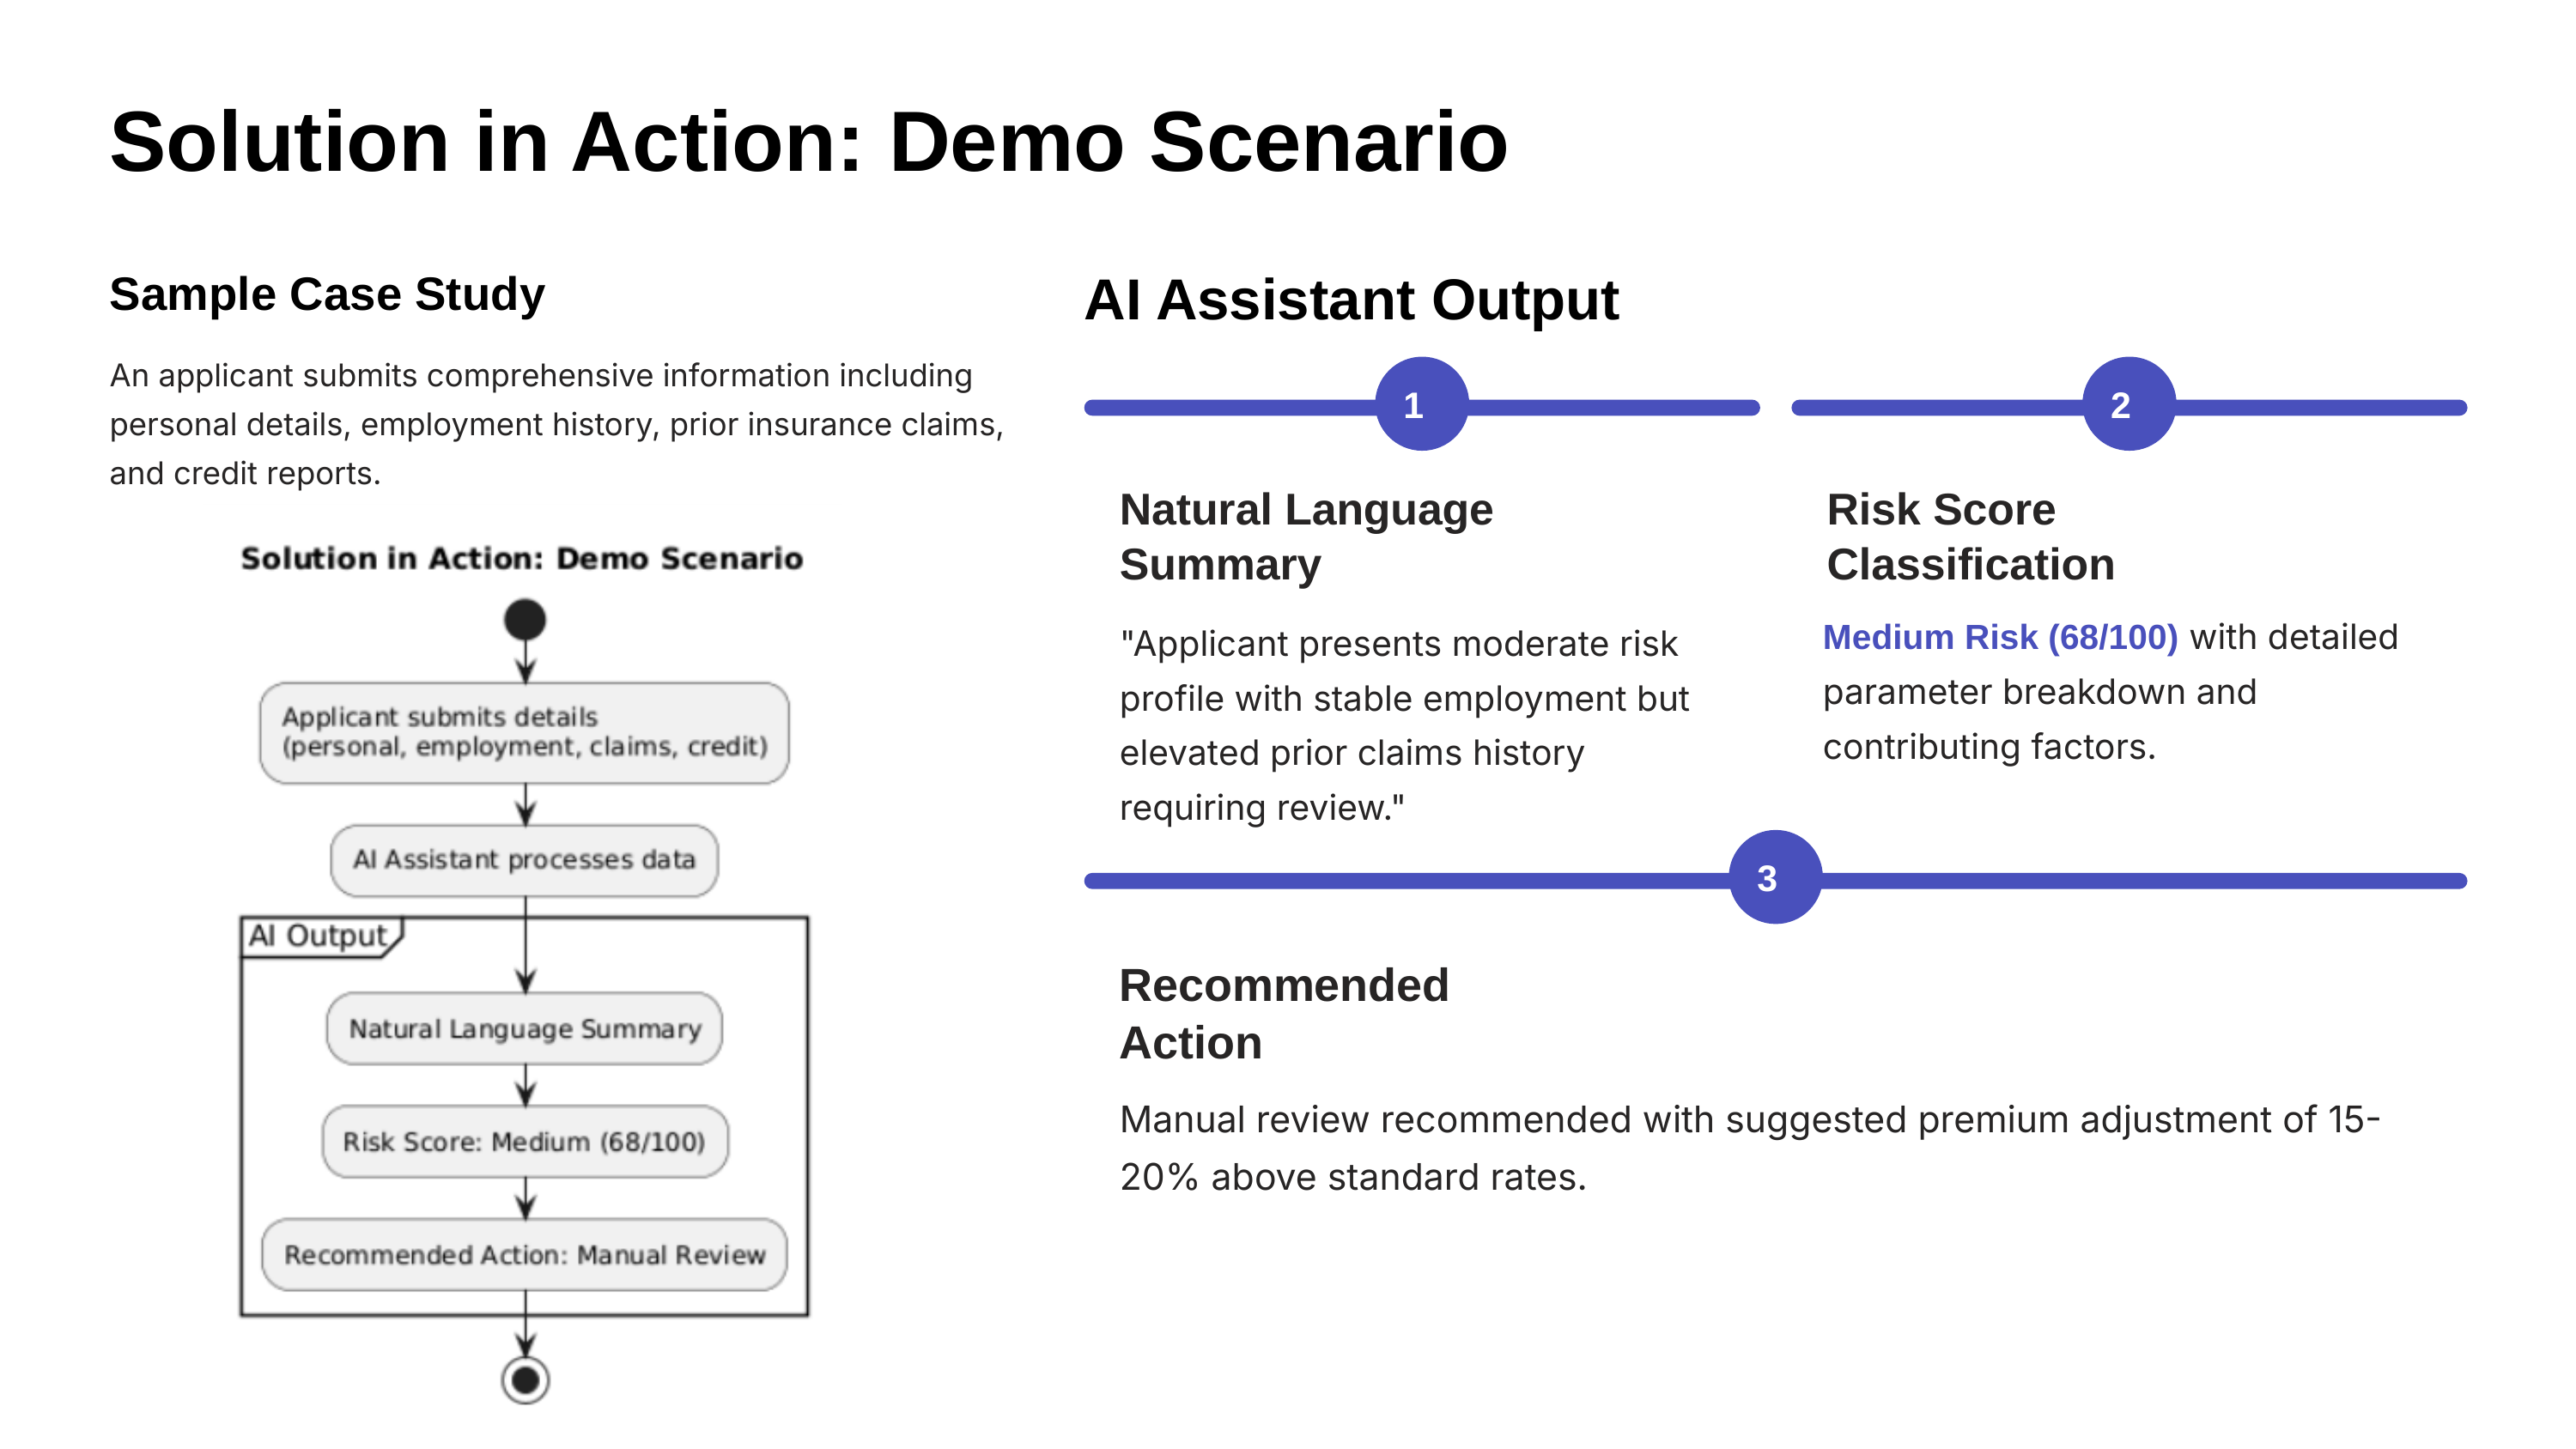

Solution in Action: Demo Scenario
AI Assistant Output
Sample Case Study
An applicant submits comprehensive information including personal details, employment history, prior insurance claims, and credit reports.

1
2

Natural Language Summary
Risk Score Classification

Medium Risk (68/100) with detailed parameter breakdown and contributing factors.
"Applicant presents moderate risk profile with stable employment but elevated prior claims history requiring review."

3

Recommended Action
Manual review recommended with suggested premium adjustment of 15-20% above standard rates.